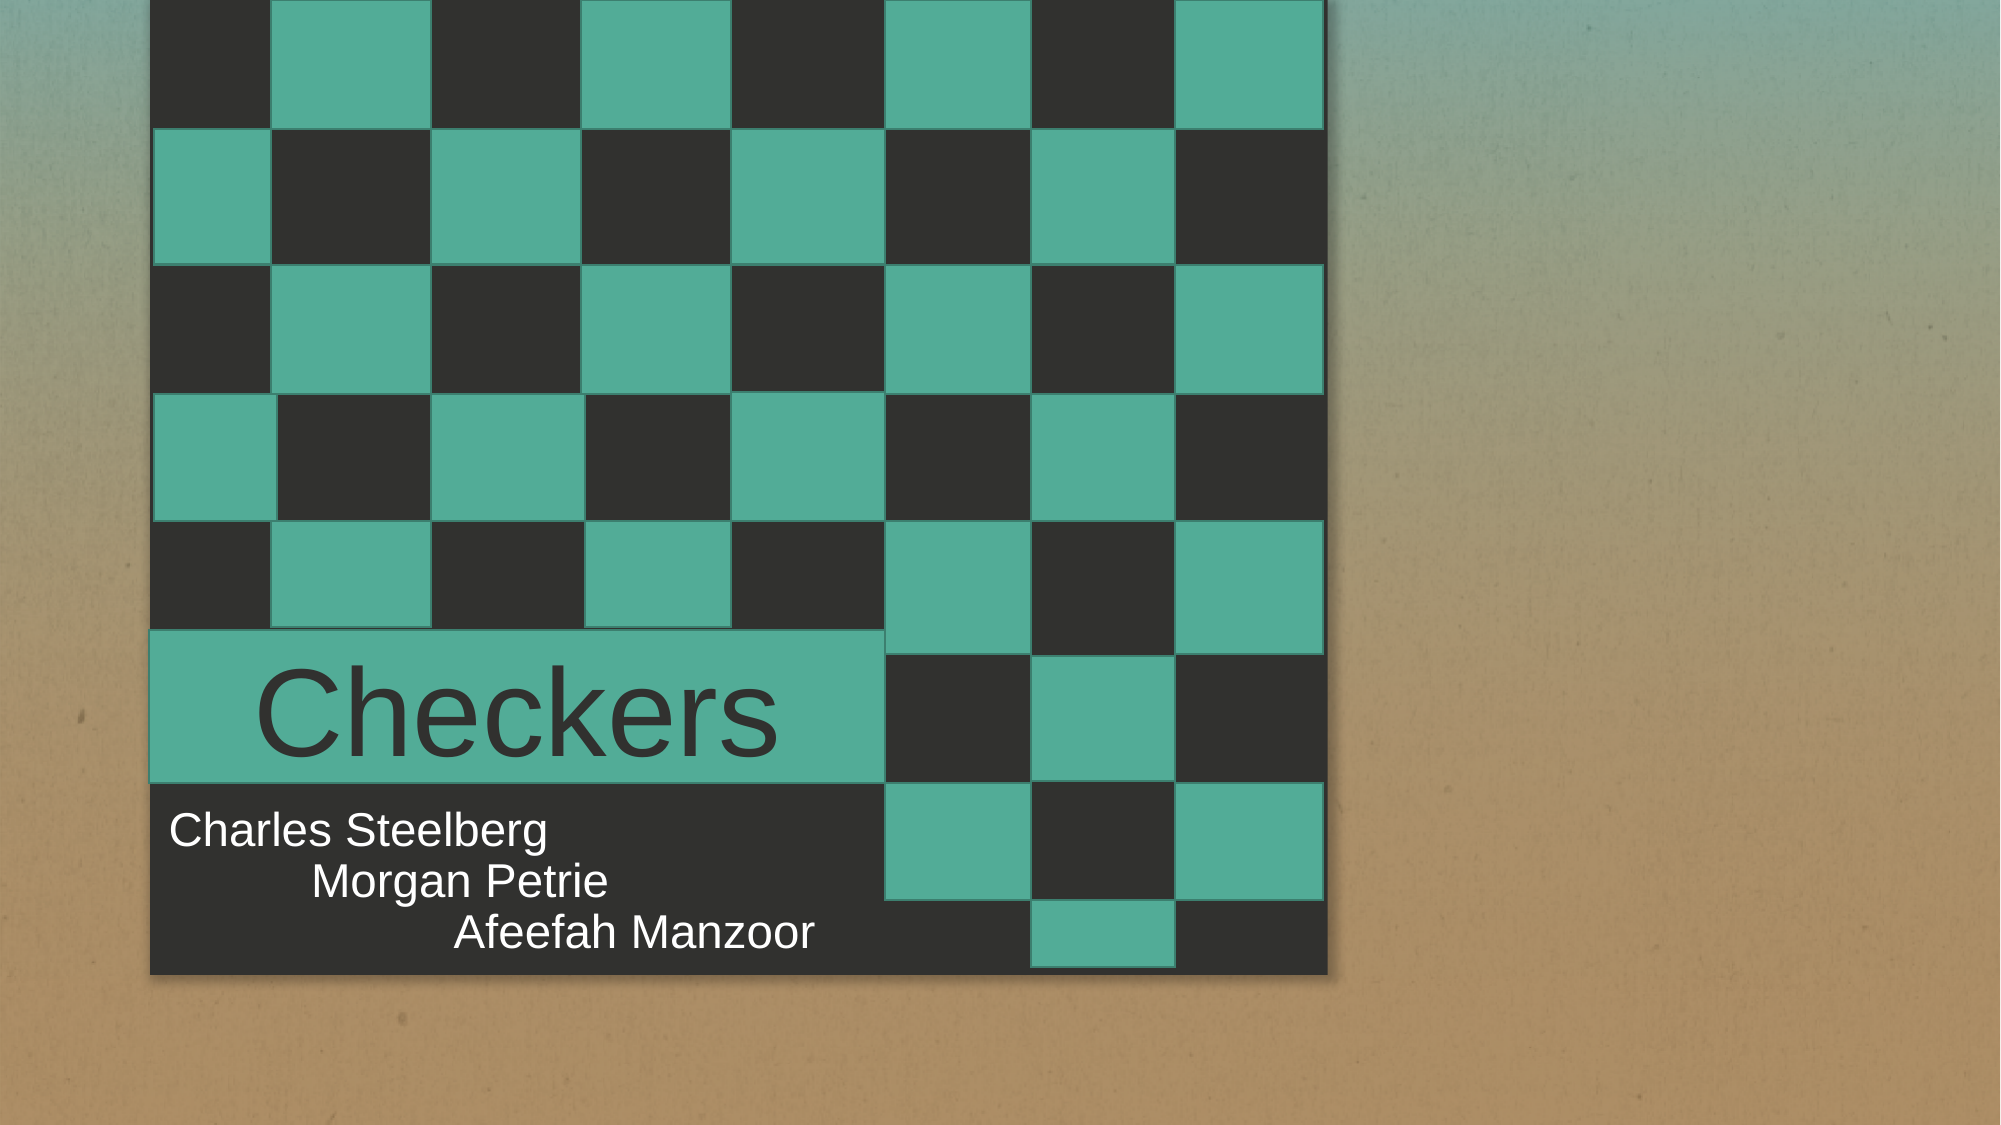

Checkers

Charles Steelberg
	Morgan Petrie
		Afeefah Manzoor